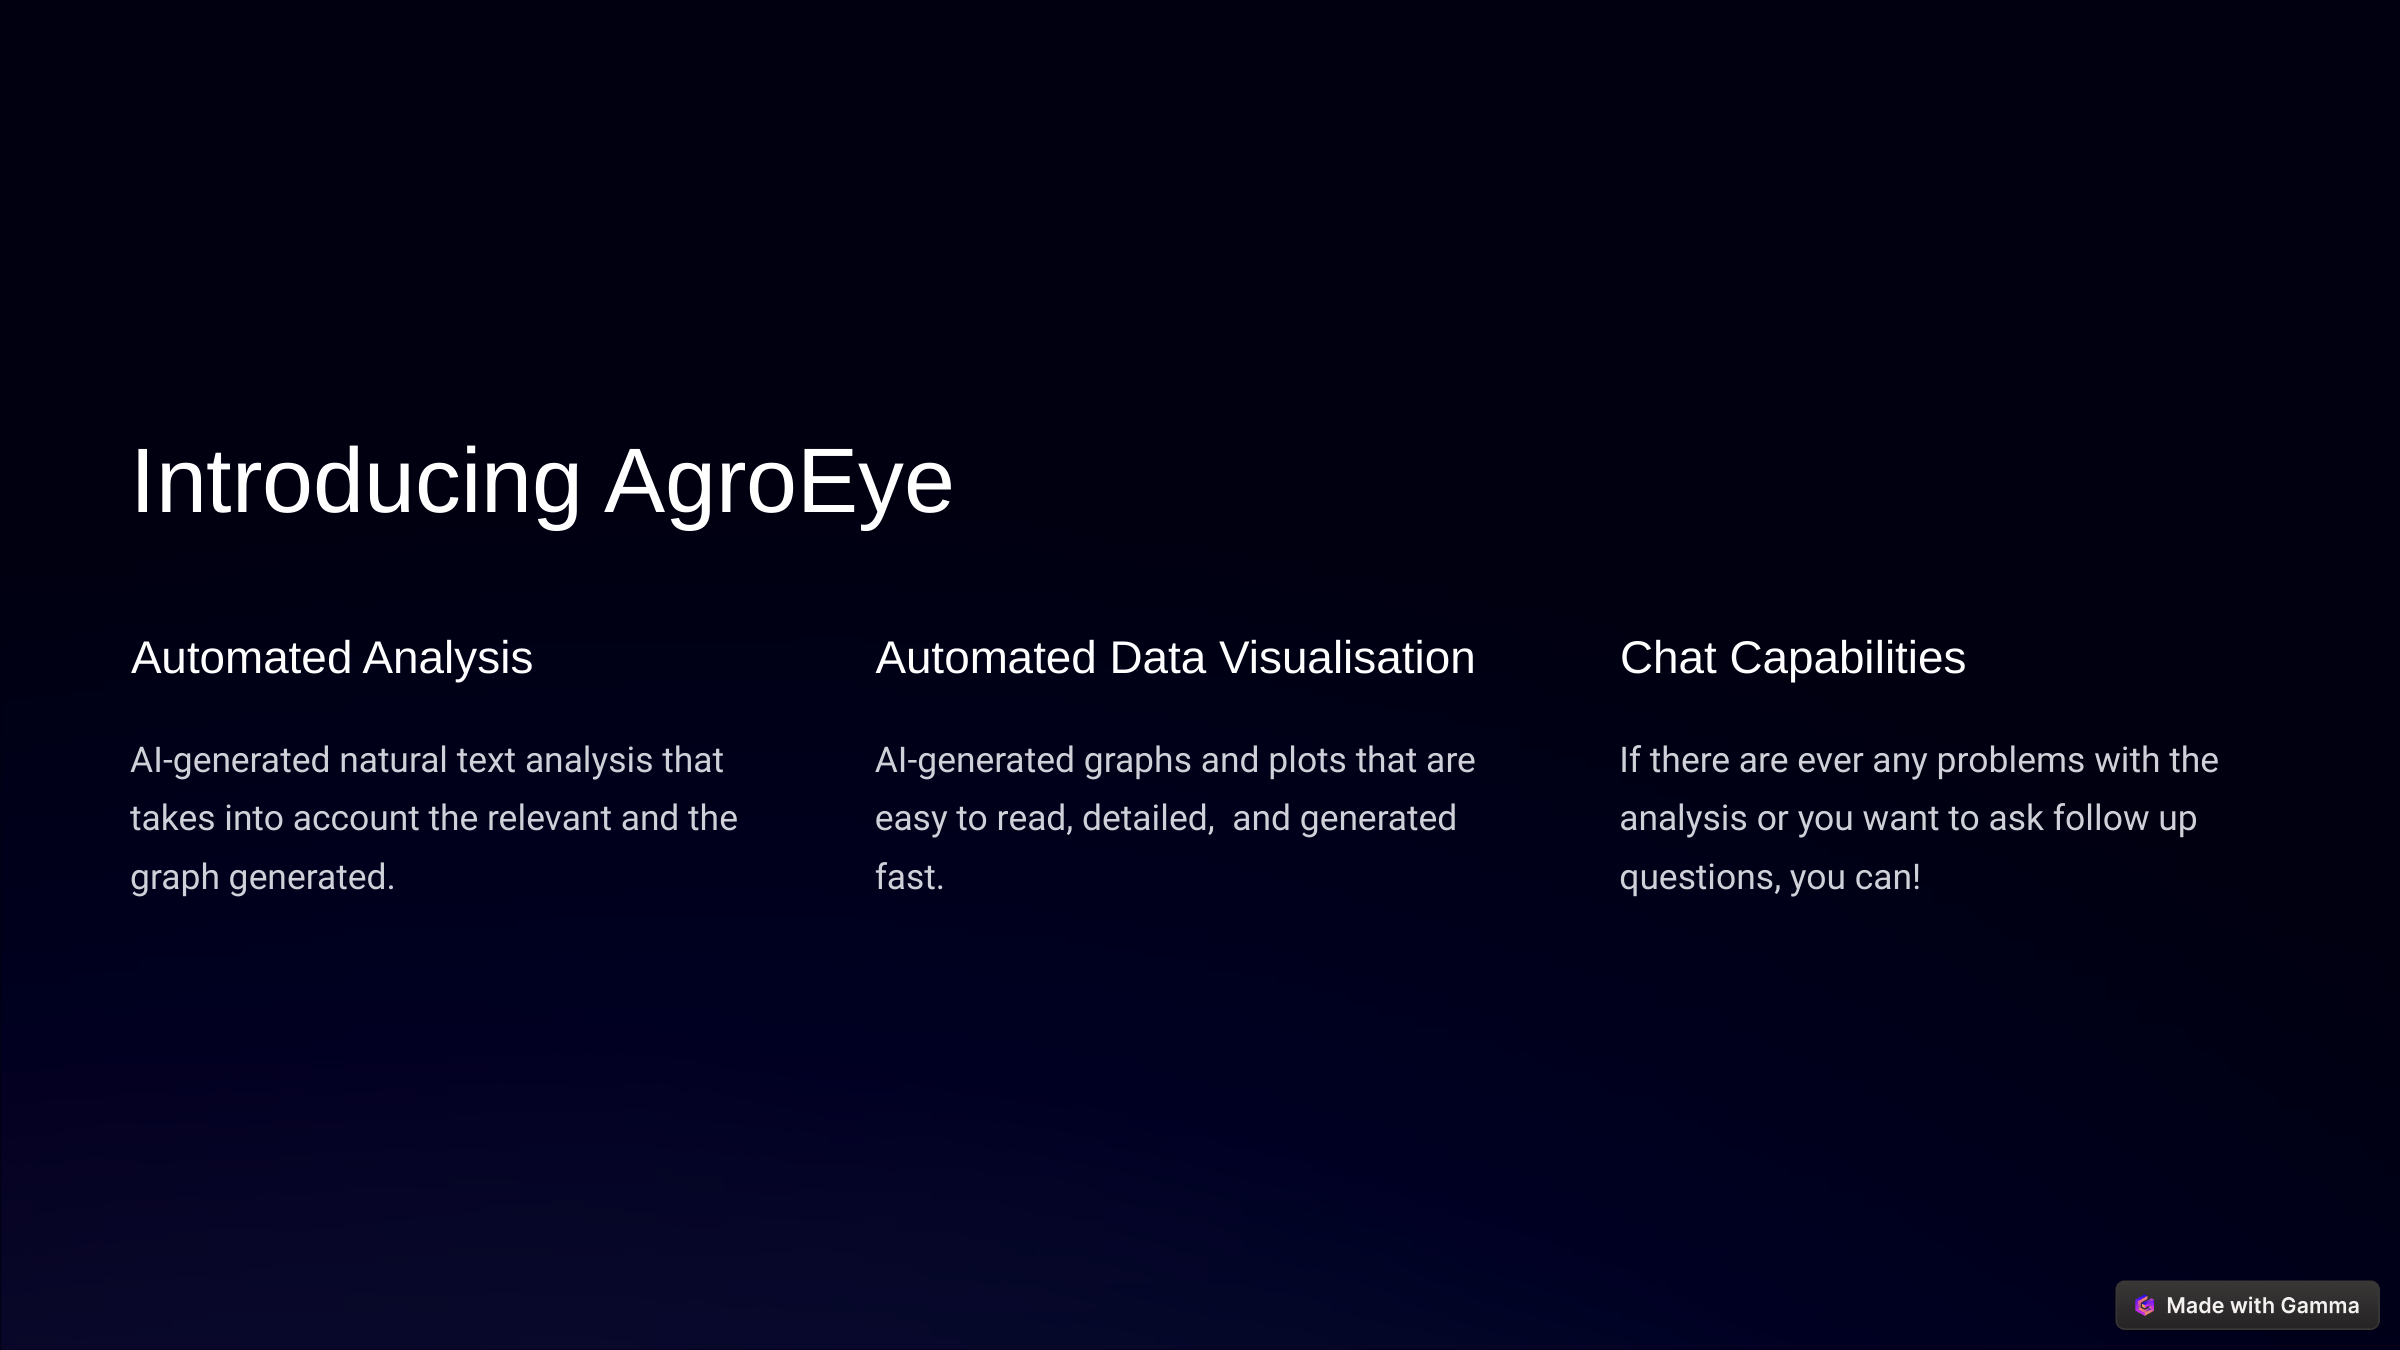

Introducing AgroEye
Automated Analysis
Automated Data Visualisation
Chat Capabilities
AI-generated natural text analysis that takes into account the relevant and the graph generated.
AI-generated graphs and plots that are easy to read, detailed,  and generated fast.
If there are ever any problems with the analysis or you want to ask follow up questions, you can!